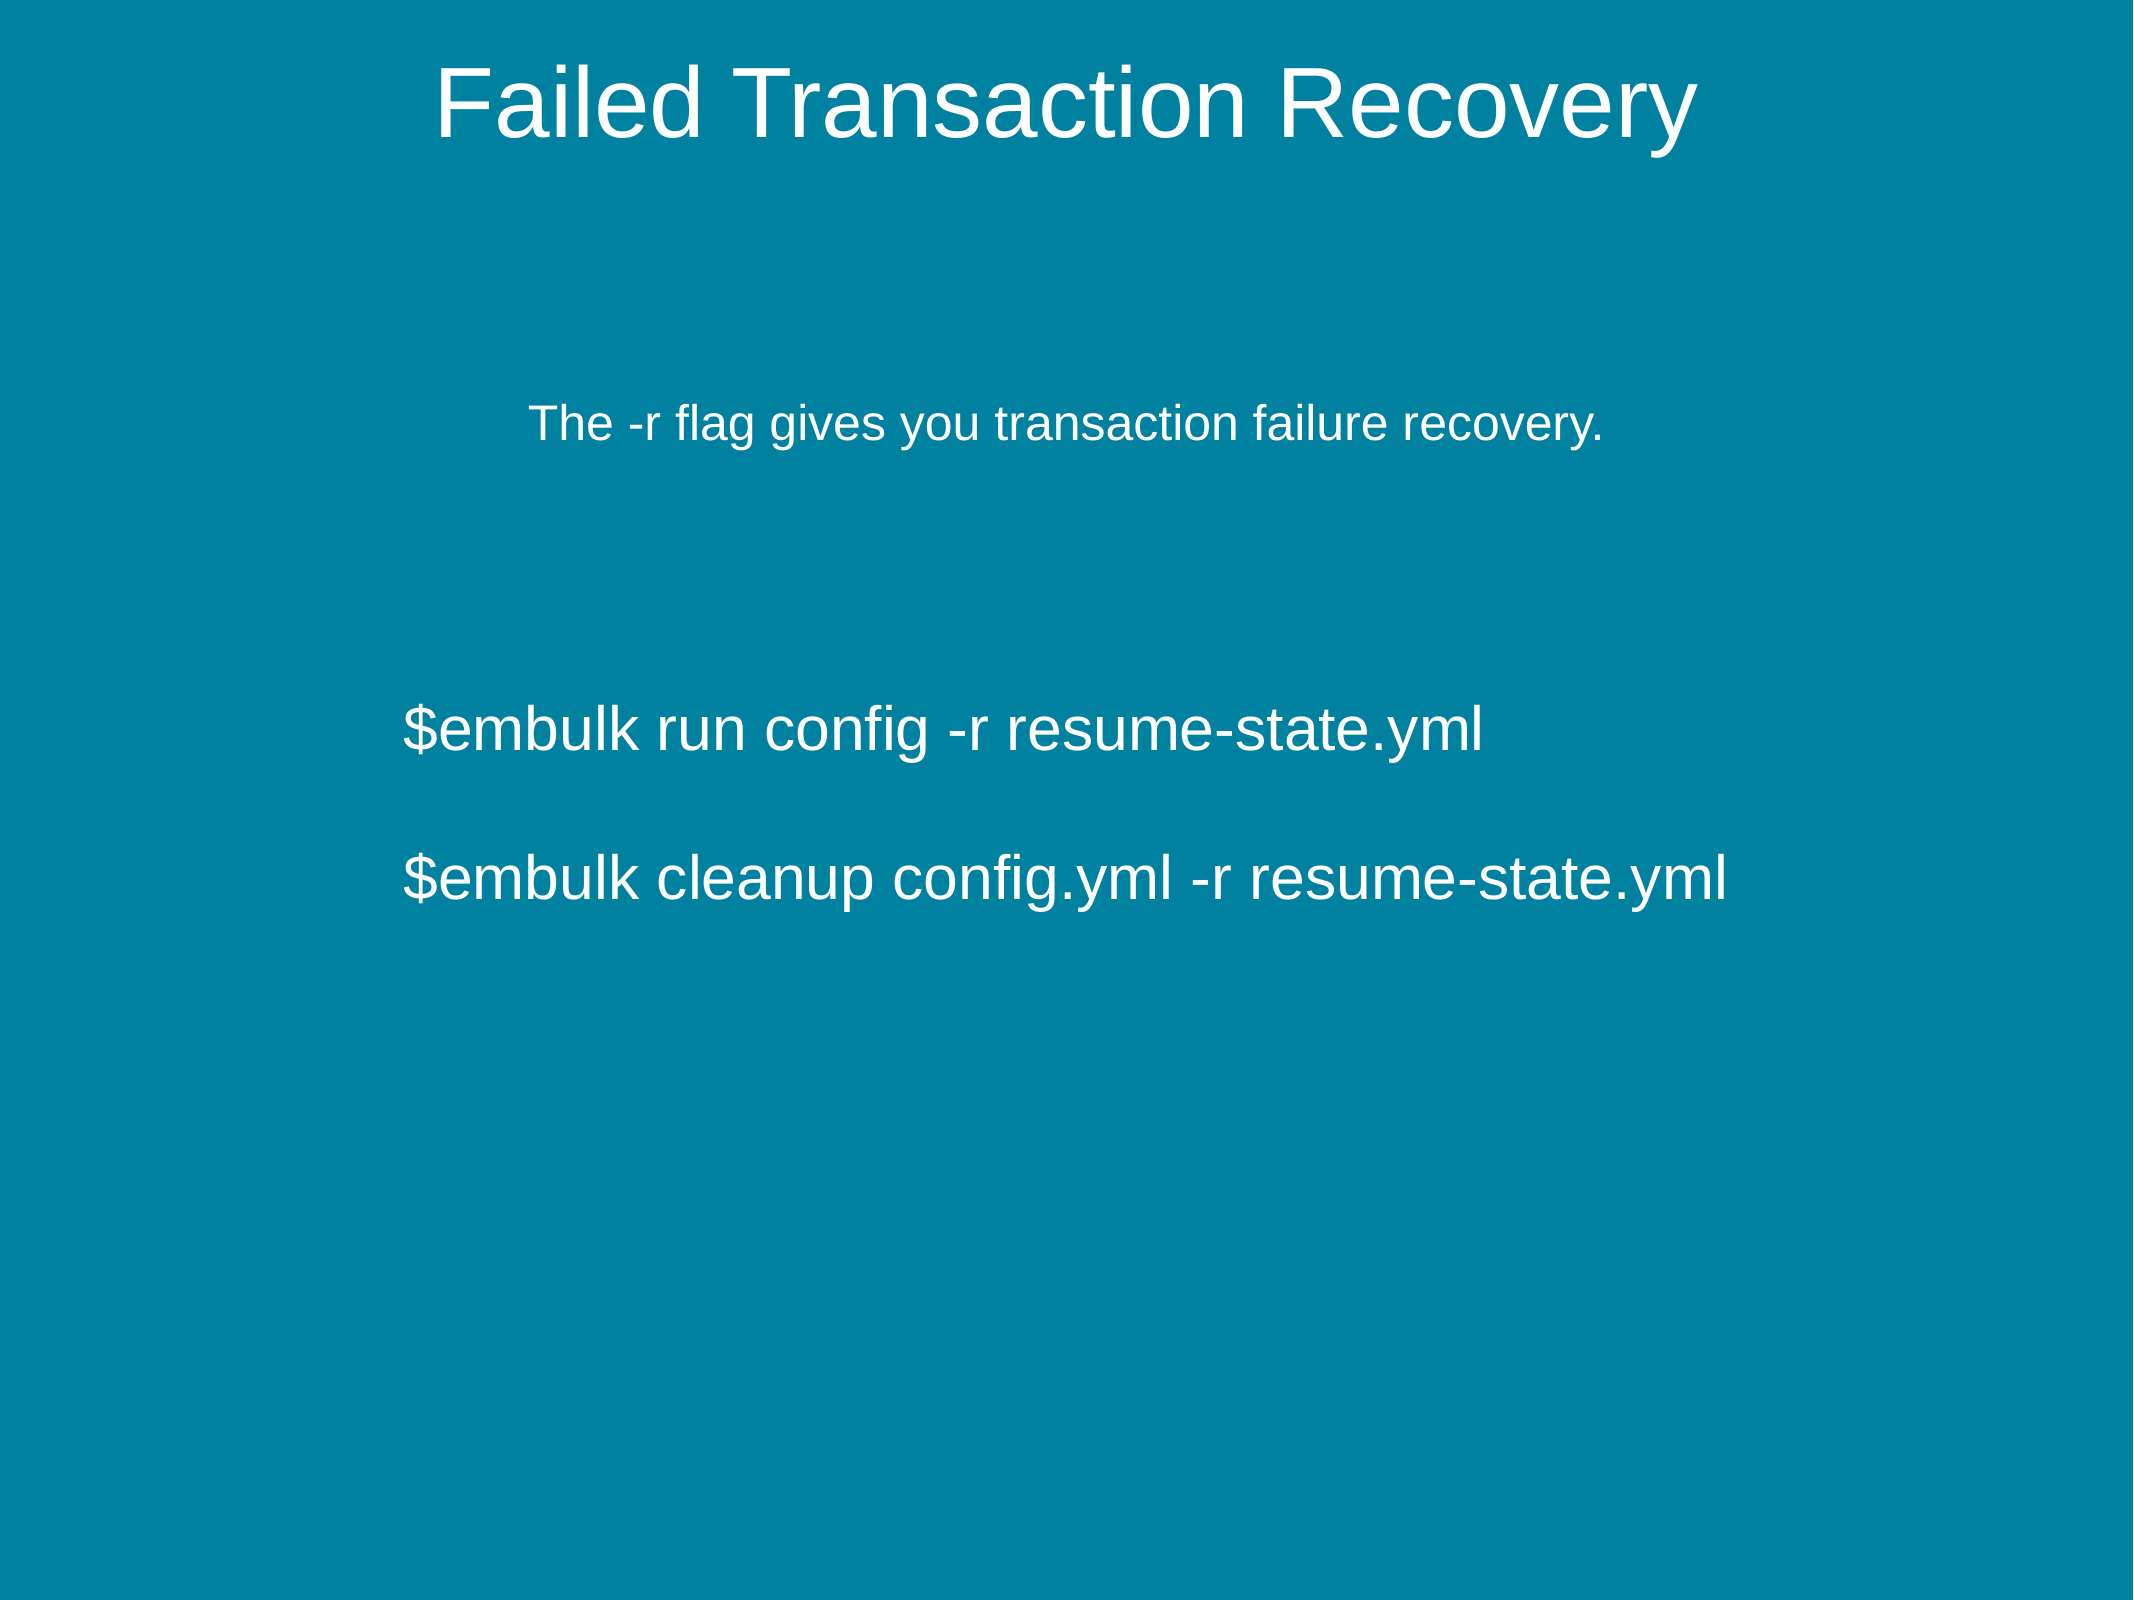

Failed Transaction Recovery
The -r flag gives you transaction failure recovery.
$embulk run config -r resume-state.yml

$embulk cleanup config.yml -r resume-state.yml